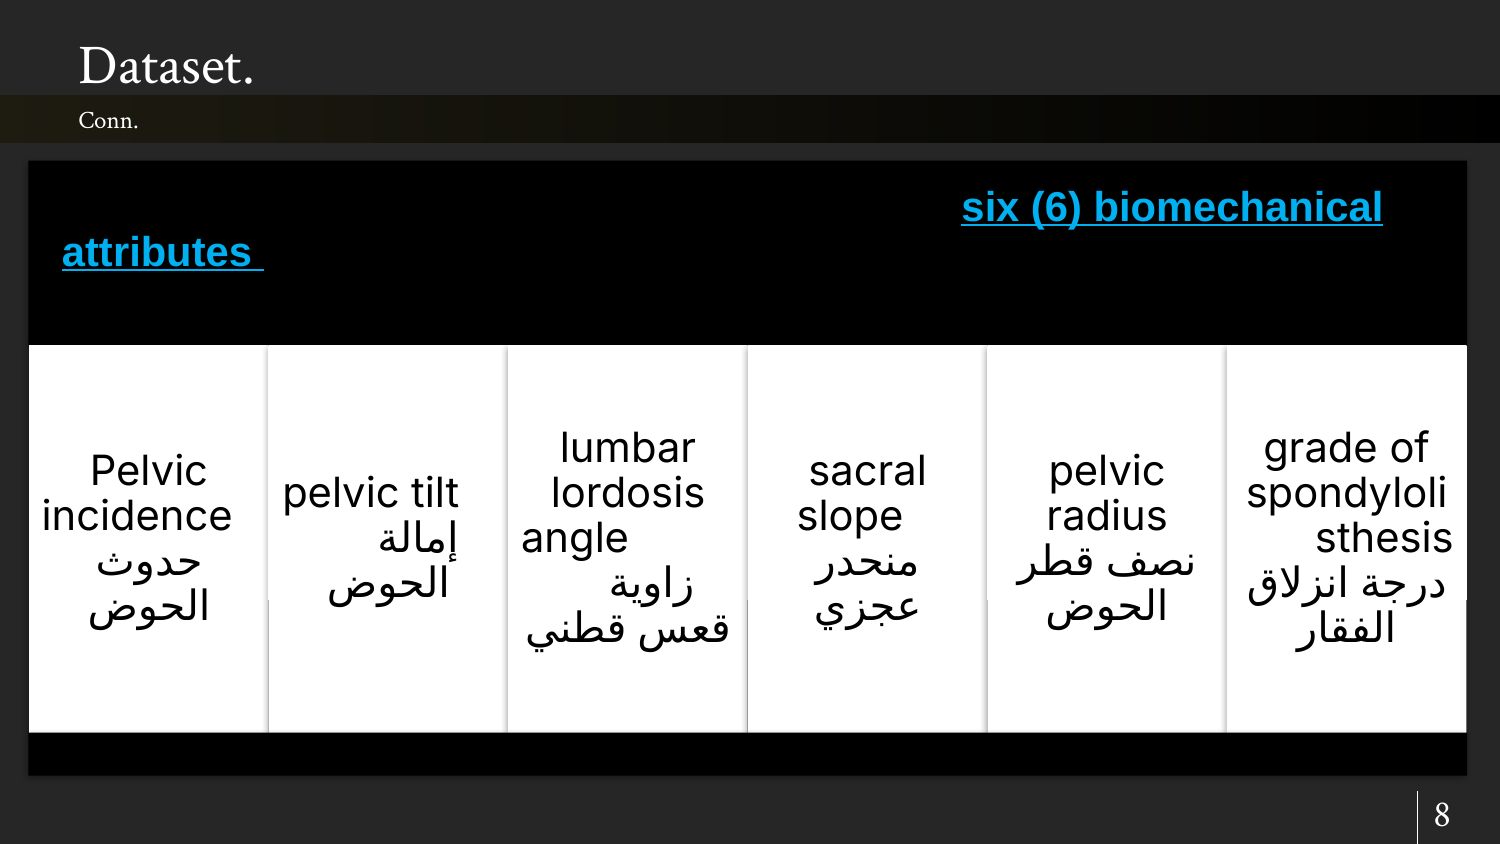

Dataset.
Conn.
Each patient is represented in the data set by six (6) biomechanical attributes derived from the shape and orientation of the pelvis and lumbar spine (each one is a column)
Pelvic incidence   حدوث الحوض
pelvic tilt         إمالة الحوض
lumbar lordosis angle              زاوية قعس قطني
sacral slope    منحدر عجزي
pelvic radius نصف قطر الحوض
grade of spondylolisthesis        درجة انزلاق الفقار
8